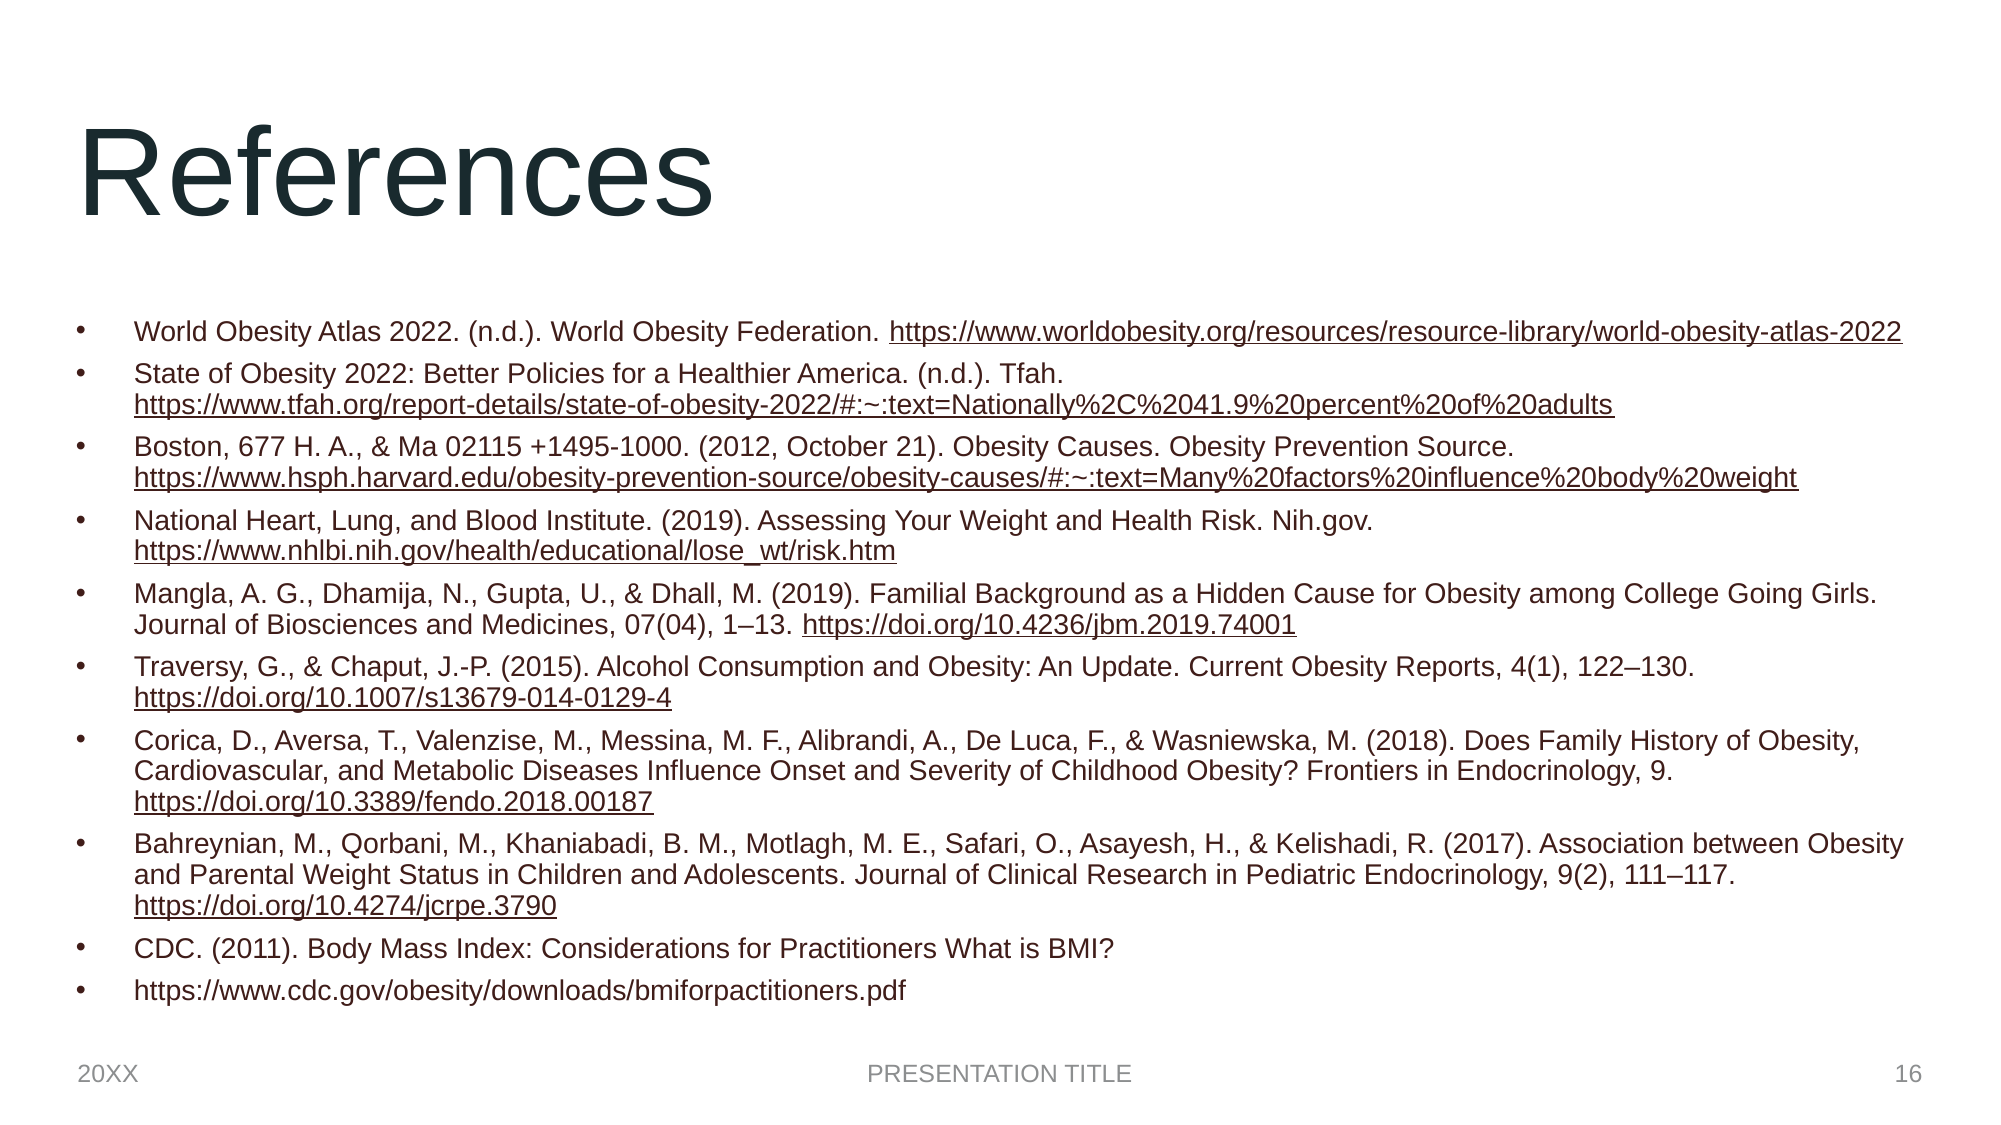

# References
World Obesity Atlas 2022. (n.d.). World Obesity Federation. https://www.worldobesity.org/resources/resource-library/world-obesity-atlas-2022
State of Obesity 2022: Better Policies for a Healthier America. (n.d.). Tfah. https://www.tfah.org/report-details/state-of-obesity-2022/#:~:text=Nationally%2C%2041.9%20percent%20of%20adults
‌Boston, 677 H. A., & Ma 02115 +1495‑1000. (2012, October 21). Obesity Causes. Obesity Prevention Source. https://www.hsph.harvard.edu/obesity-prevention-source/obesity-causes/#:~:text=Many%20factors%20influence%20body%20weight
‌National Heart, Lung, and Blood Institute. (2019). Assessing Your Weight and Health Risk. Nih.gov. https://www.nhlbi.nih.gov/health/educational/lose_wt/risk.htm
Mangla, A. G., Dhamija, N., Gupta, U., & Dhall, M. (2019). Familial Background as a Hidden Cause for Obesity among College Going Girls. Journal of Biosciences and Medicines, 07(04), 1–13. https://doi.org/10.4236/jbm.2019.74001
‌Traversy, G., & Chaput, J.-P. (2015). Alcohol Consumption and Obesity: An Update. Current Obesity Reports, 4(1), 122–130. https://doi.org/10.1007/s13679-014-0129-4
‌Corica, D., Aversa, T., Valenzise, M., Messina, M. F., Alibrandi, A., De Luca, F., & Wasniewska, M. (2018). Does Family History of Obesity, Cardiovascular, and Metabolic Diseases Influence Onset and Severity of Childhood Obesity? Frontiers in Endocrinology, 9. https://doi.org/10.3389/fendo.2018.00187
‌Bahreynian, M., Qorbani, M., Khaniabadi, B. M., Motlagh, M. E., Safari, O., Asayesh, H., & Kelishadi, R. (2017). Association between Obesity and Parental Weight Status in Children and Adolescents. Journal of Clinical Research in Pediatric Endocrinology, 9(2), 111–117. https://doi.org/10.4274/jcrpe.3790
CDC. (2011). Body Mass Index: Considerations for Practitioners What is BMI?
https://www.cdc.gov/obesity/downloads/bmiforpactitioners.pdf
20XX
Presentation title
16